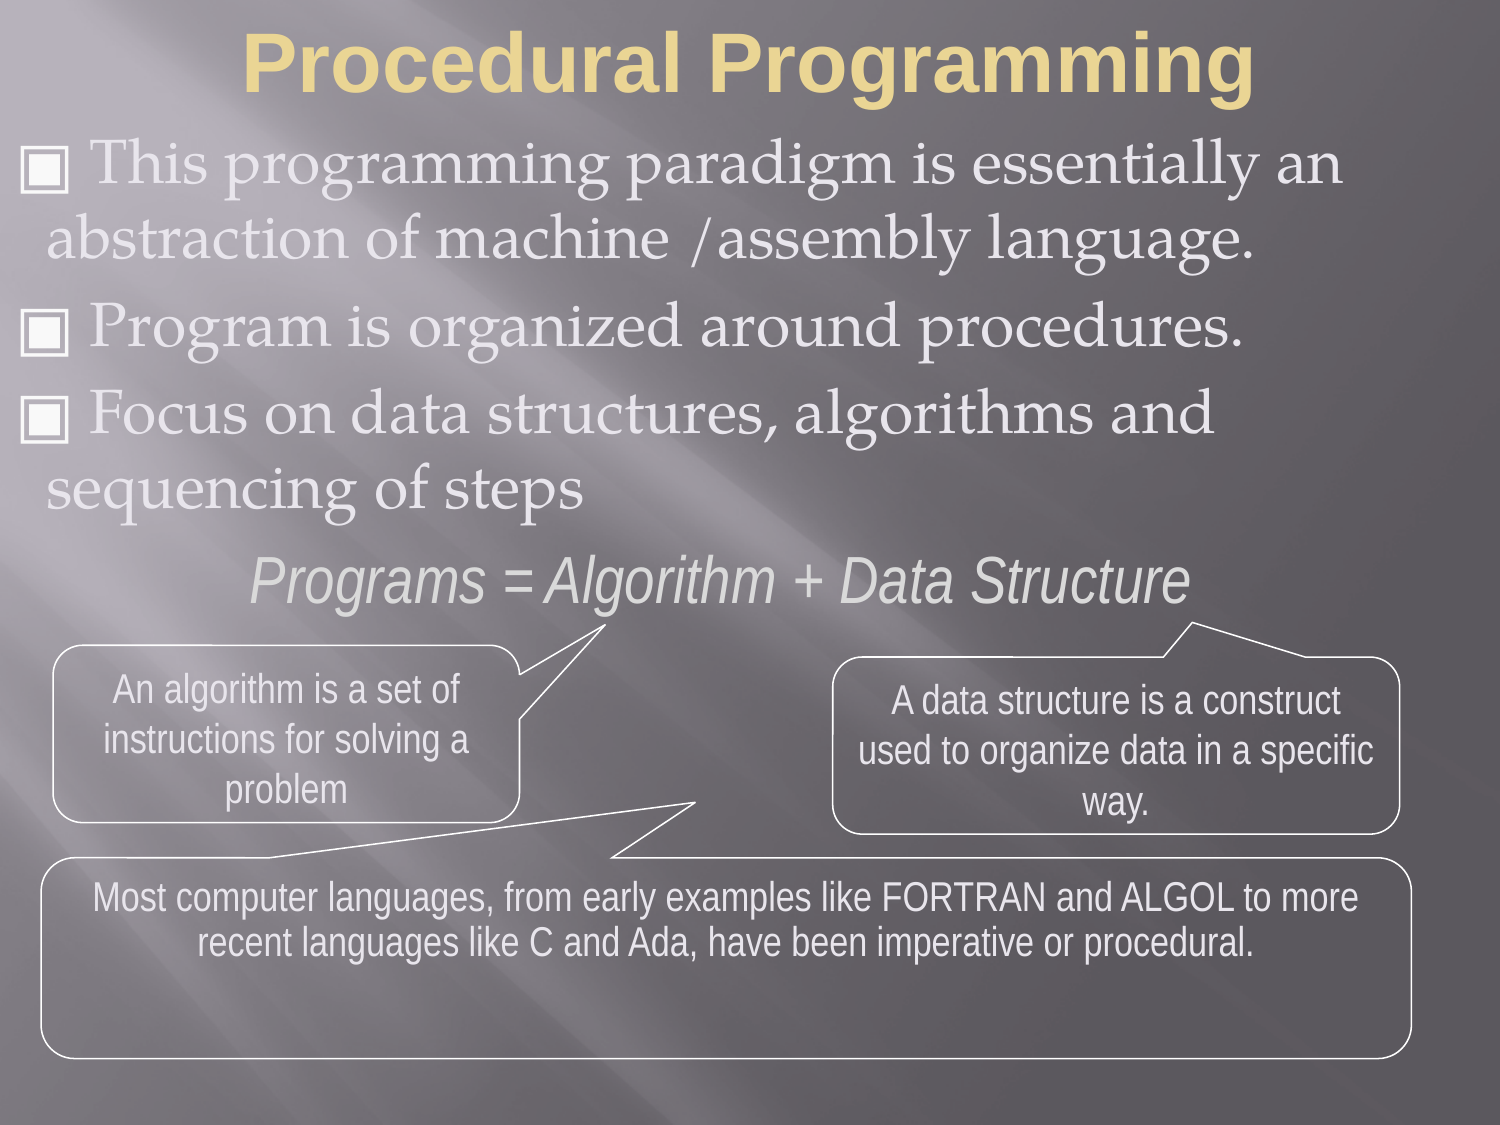

# Procedural Programming
 This programming paradigm is essentially an abstraction of machine /assembly language.
 Program is organized around procedures.
 Focus on data structures, algorithms and sequencing of steps
Programs = Algorithm + Data Structure
An algorithm is a set of instructions for solving a problem
A data structure is a construct used to organize data in a specific way.
Most computer languages, from early examples like FORTRAN and ALGOL to more recent languages like C and Ada, have been imperative or procedural.